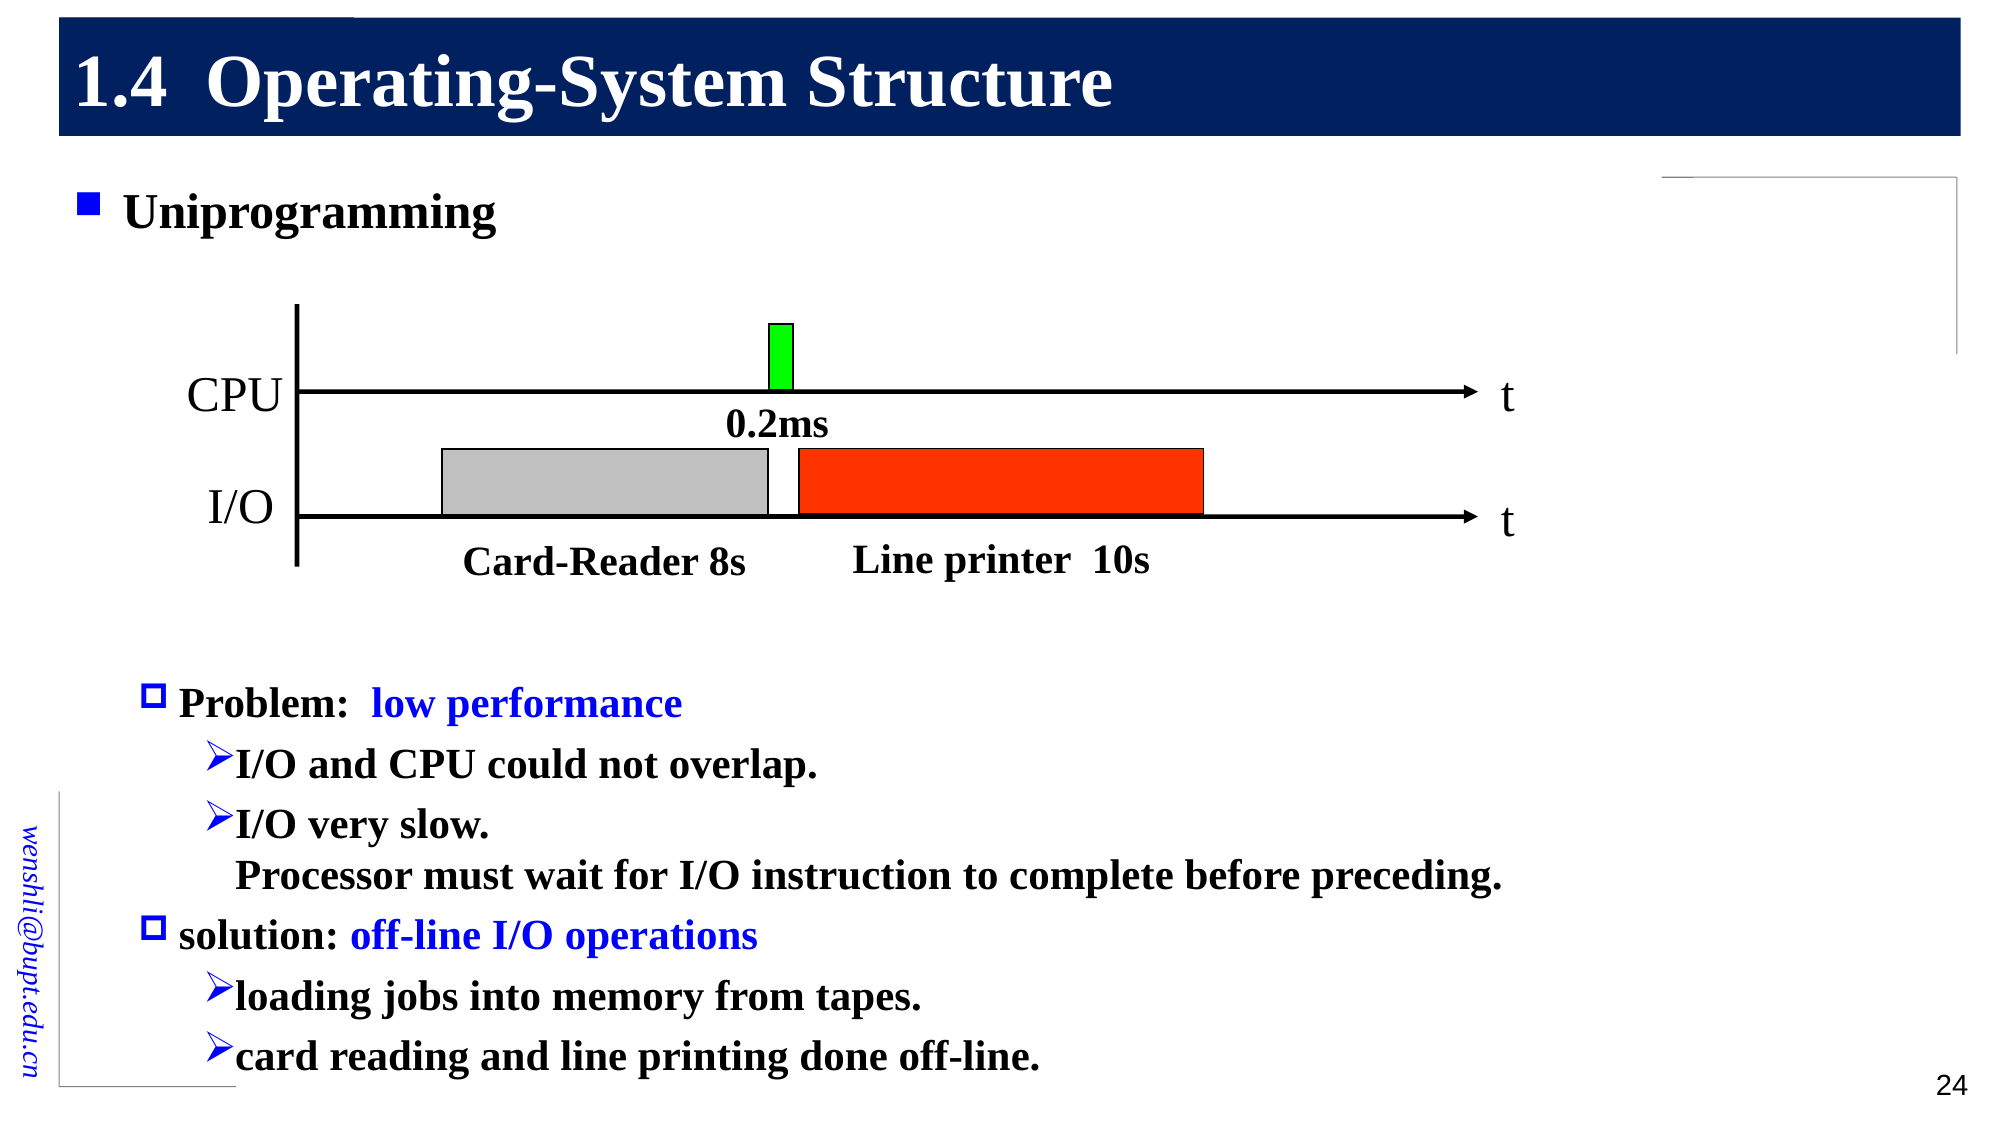

# 1.4  Operating-System Structure
Uniprogramming

Problem:  low performance
I/O and CPU could not overlap.
I/O very slow.
Processor must wait for I/O instruction to complete before preceding.
solution: off-line I/O operations
loading jobs into memory from tapes.
card reading and line printing done off-line.

CPU
t

I/O
t

0.2ms

Line printer  10s

Card-Reader 8s
24